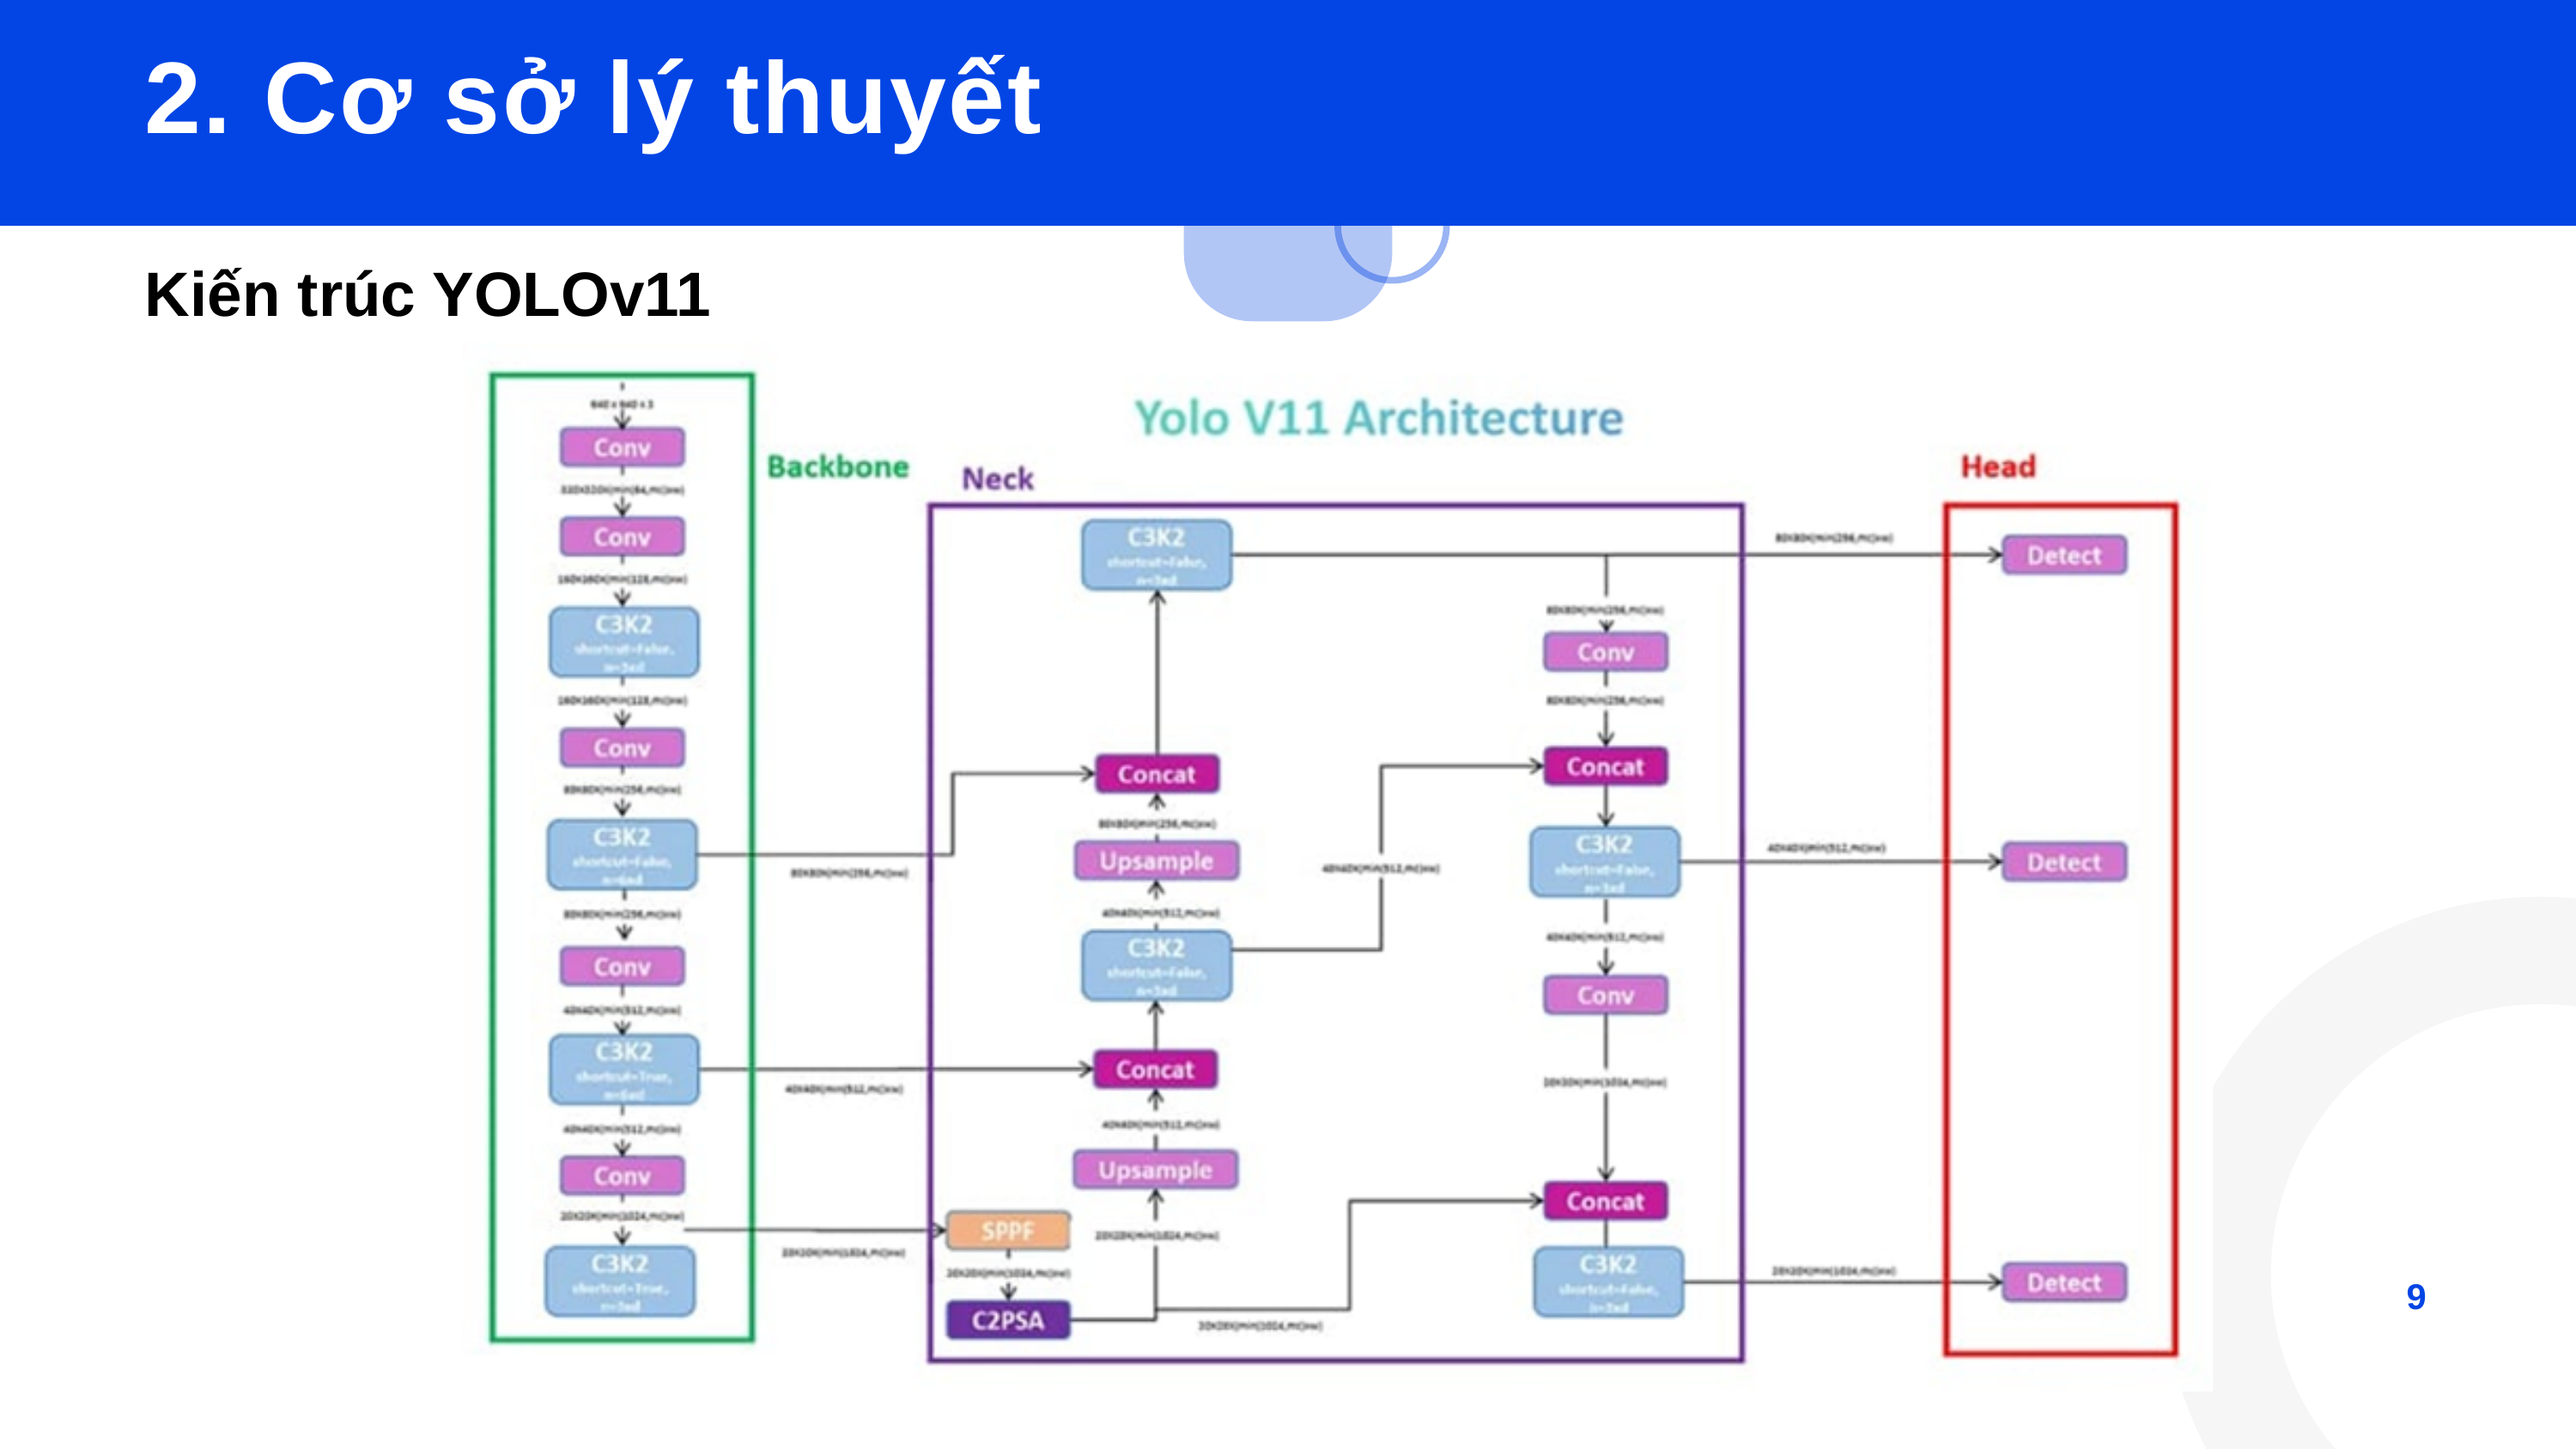

2. Cơ sở lý thuyết

Kiến trúc YOLOv11

9